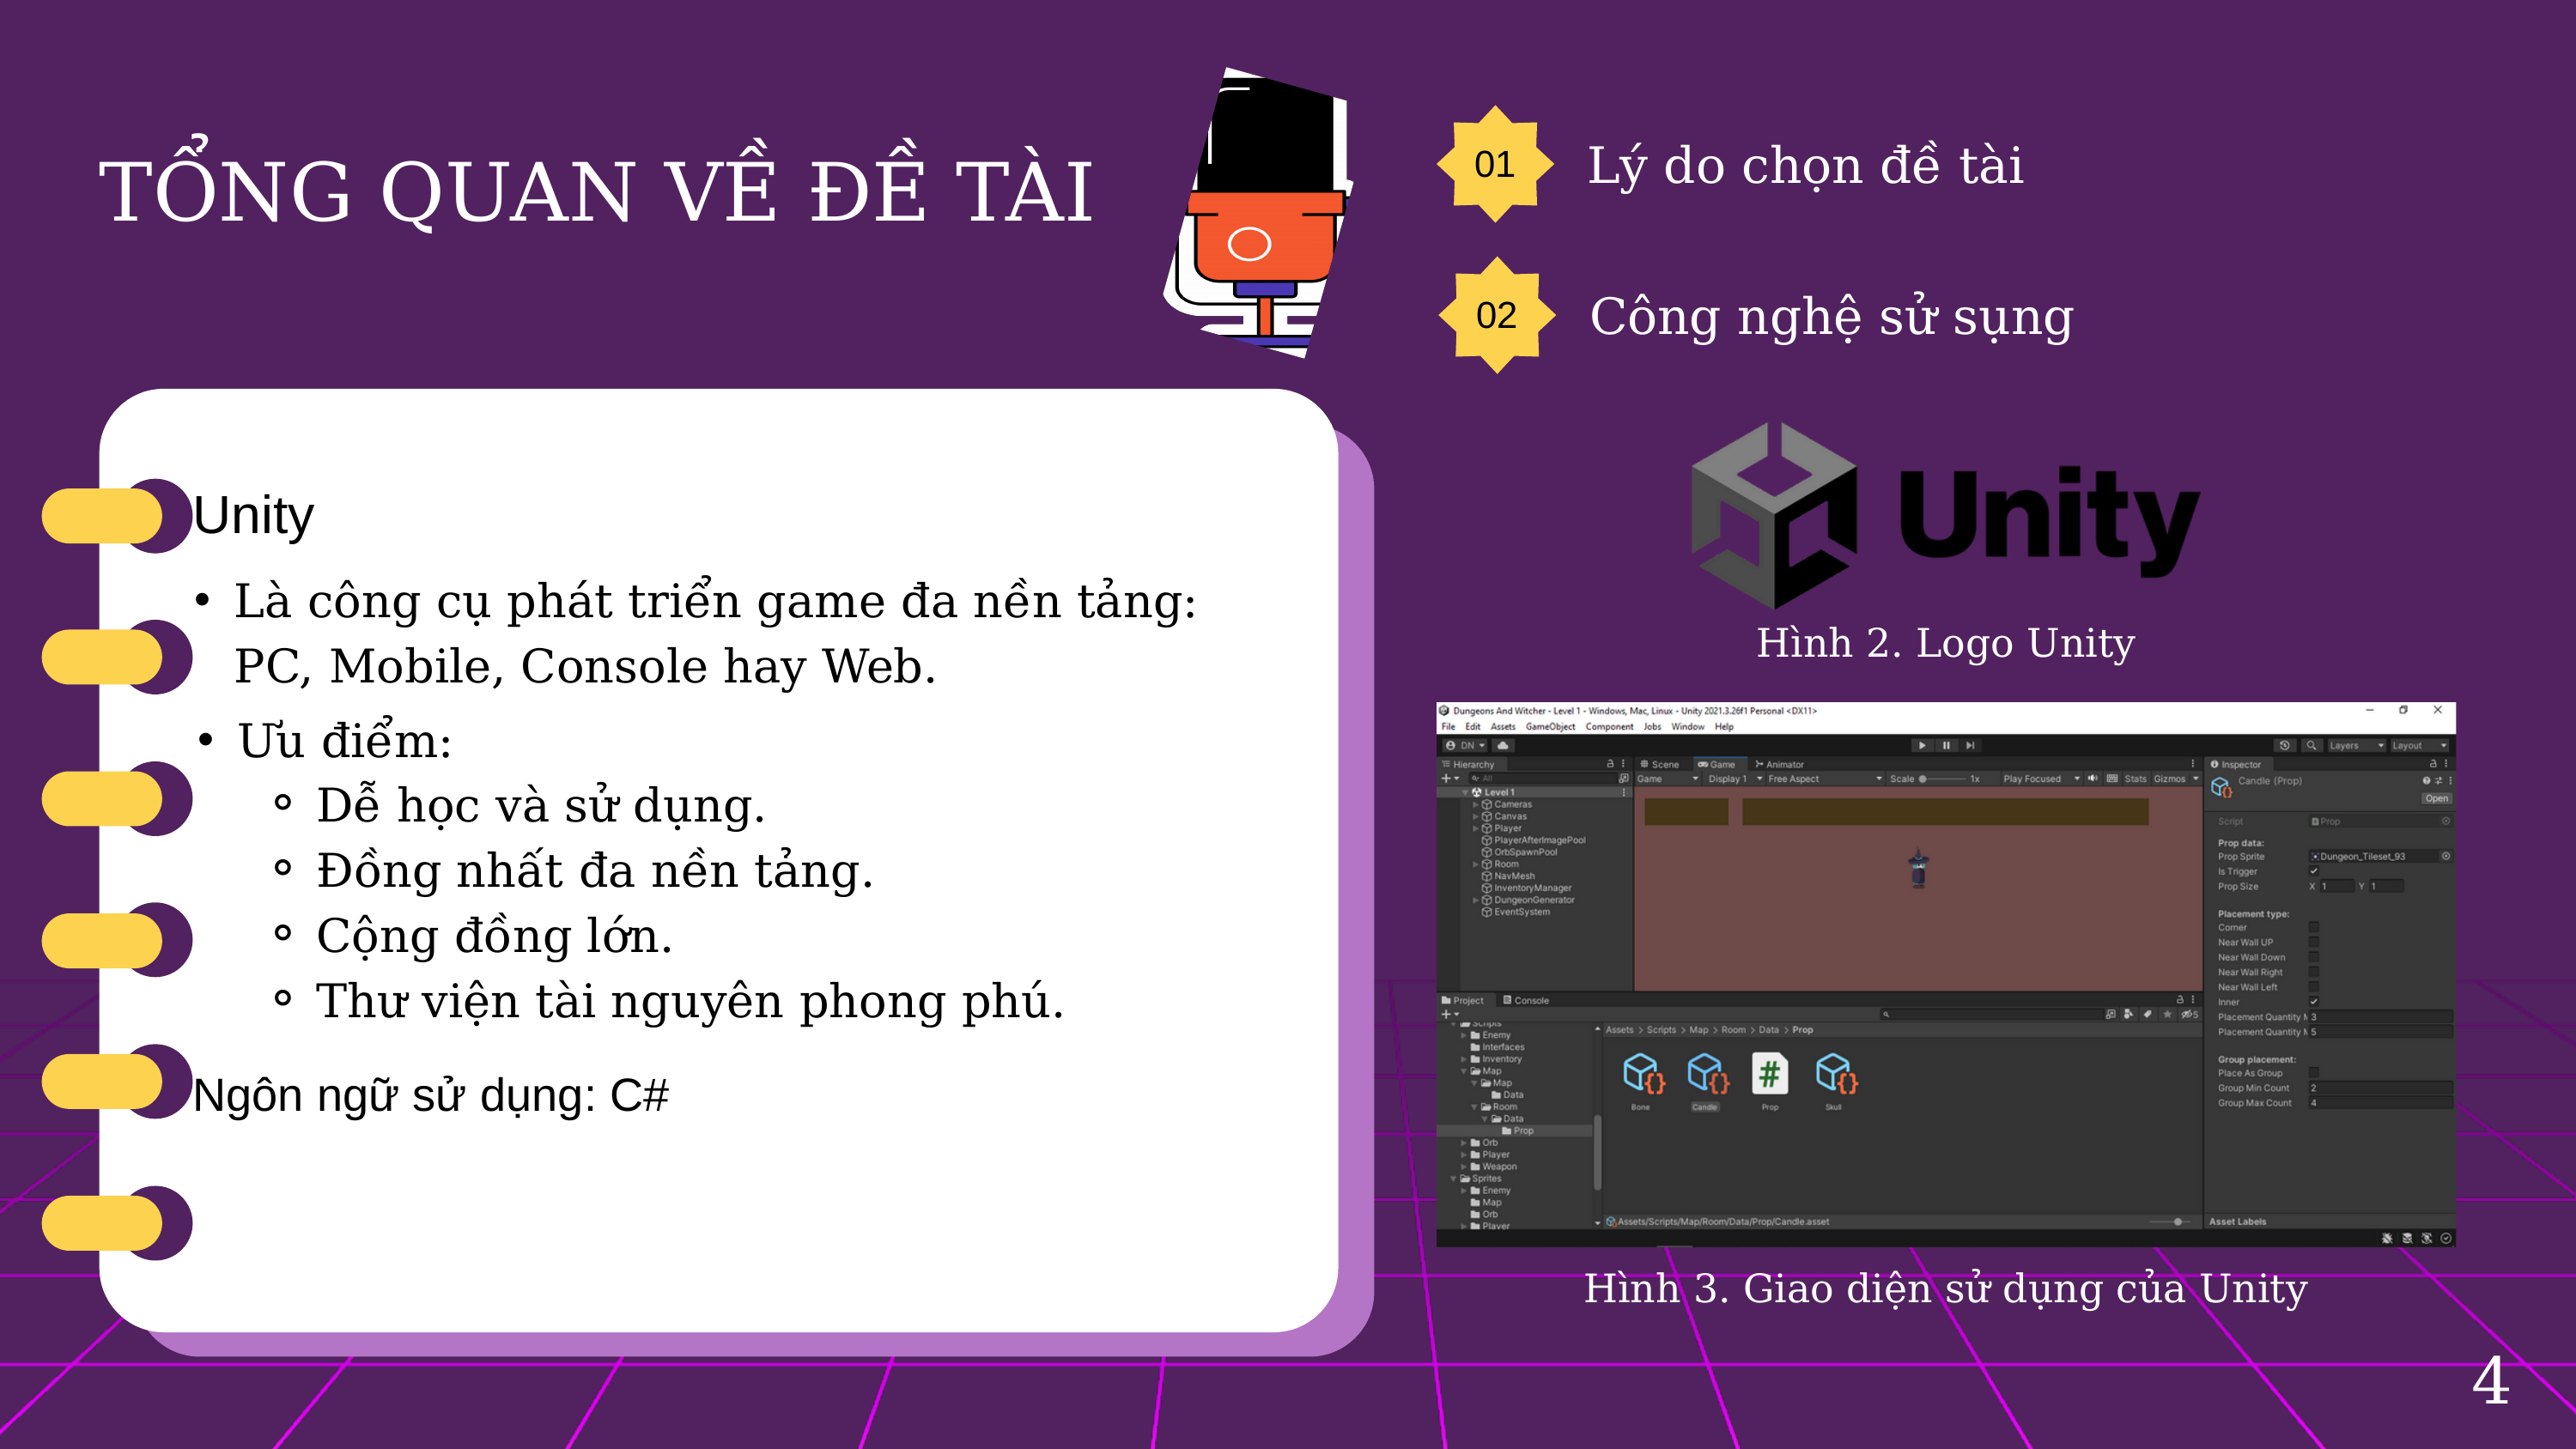

01
Lý do chọn đề tài
TỔNG QUAN VỀ ĐỀ TÀI

02
Công nghệ sử sụng

Unity

Là công cụ phát triển game đa nền tảng: PC, Mobile, Console hay Web.
Hình 2. Logo Unity

Ưu điểm:
Dễ học và sử dụng.
Đồng nhất đa nền tảng.
Cộng đồng lớn.
Thư viện tài nguyên phong phú.

Ngôn ngữ sử dụng: C#

Hình 3. Giao diện sử dụng của Unity
4